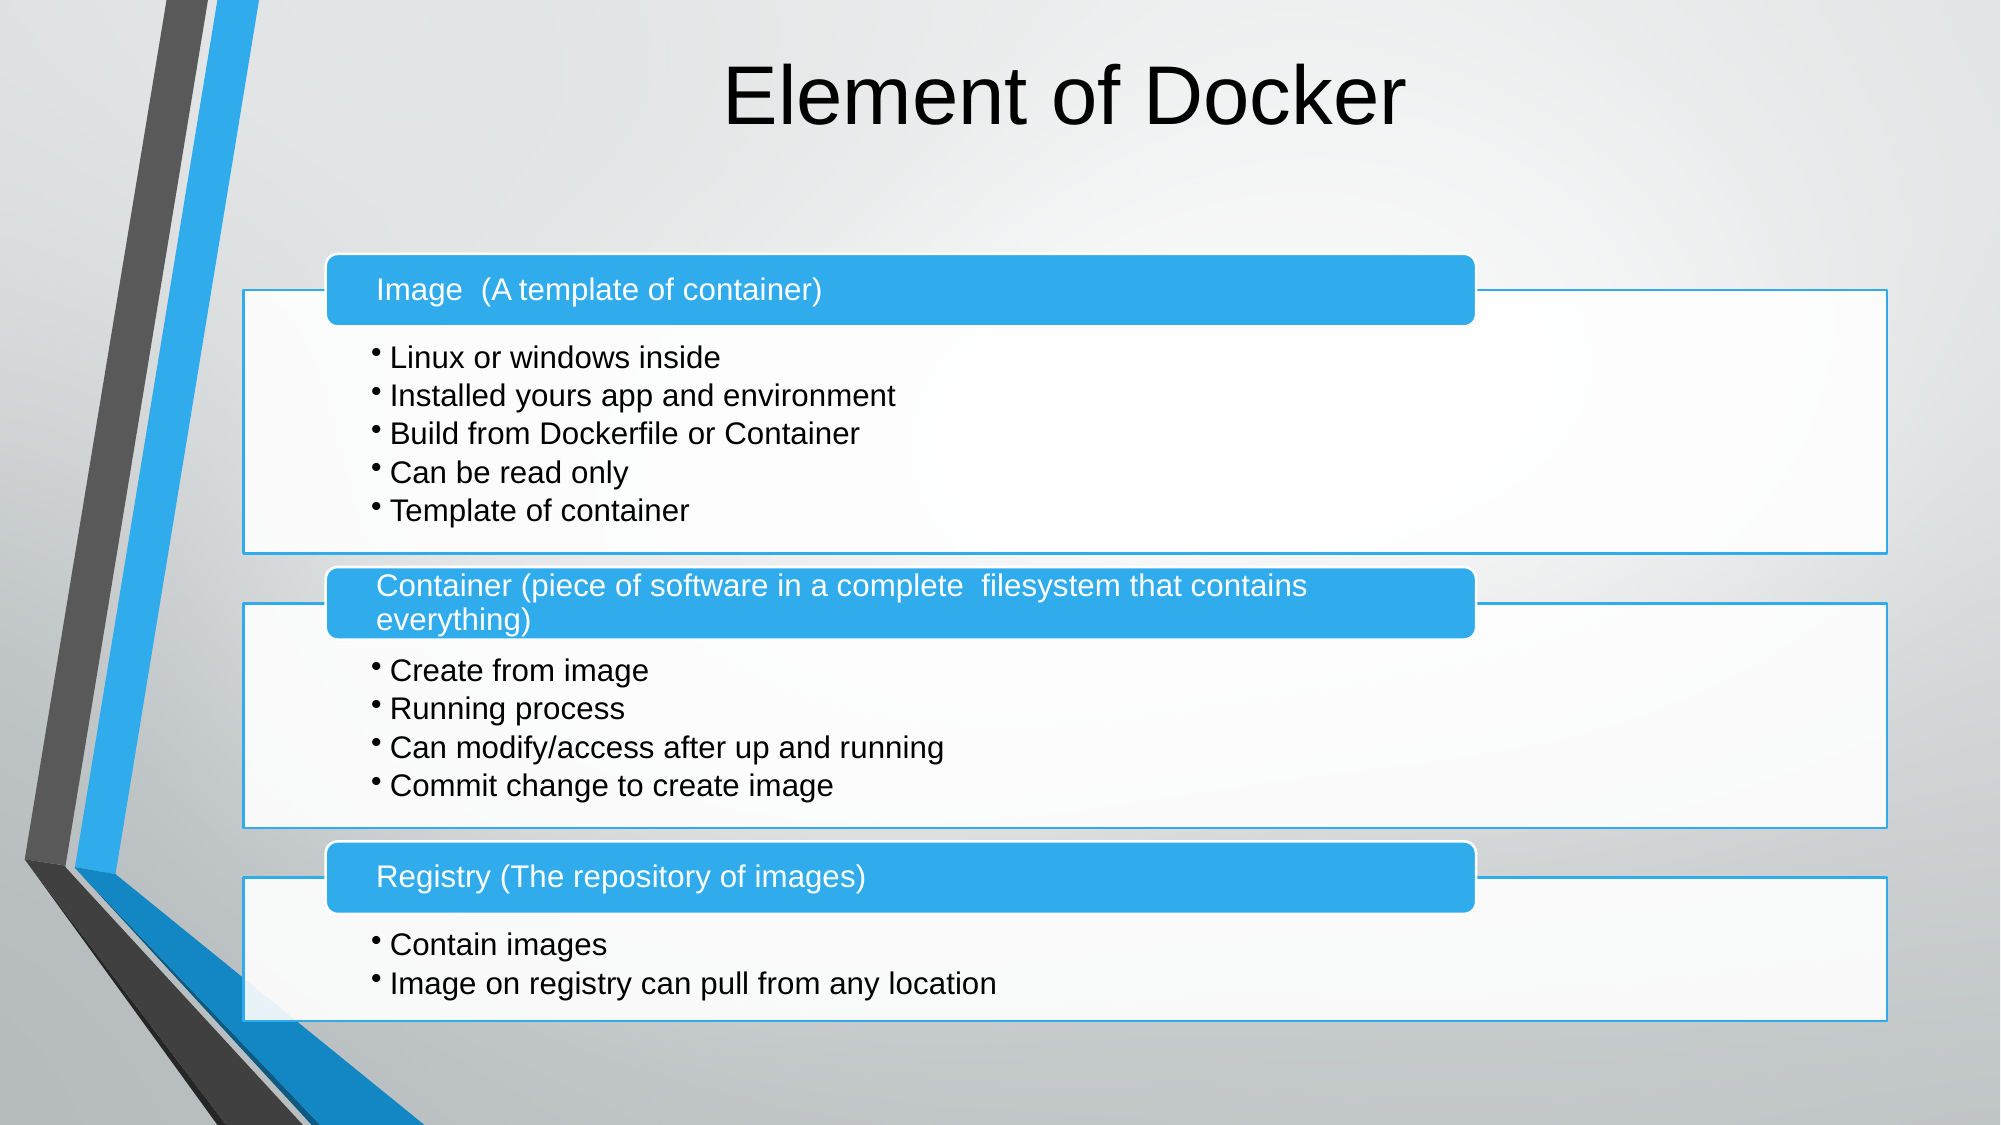

# Element of Docker
Linux or windows inside
Installed yours app and environment
Build from Dockerfile or Container
Can be read only
Template of container
Image  (A template of container)
Create from image
Running process
Can modify/access after up and running
Commit change to create image
Container (piece of software in a complete  filesystem that contains everything)
Contain images
Image on registry can pull from any location
Registry (The repository of images)